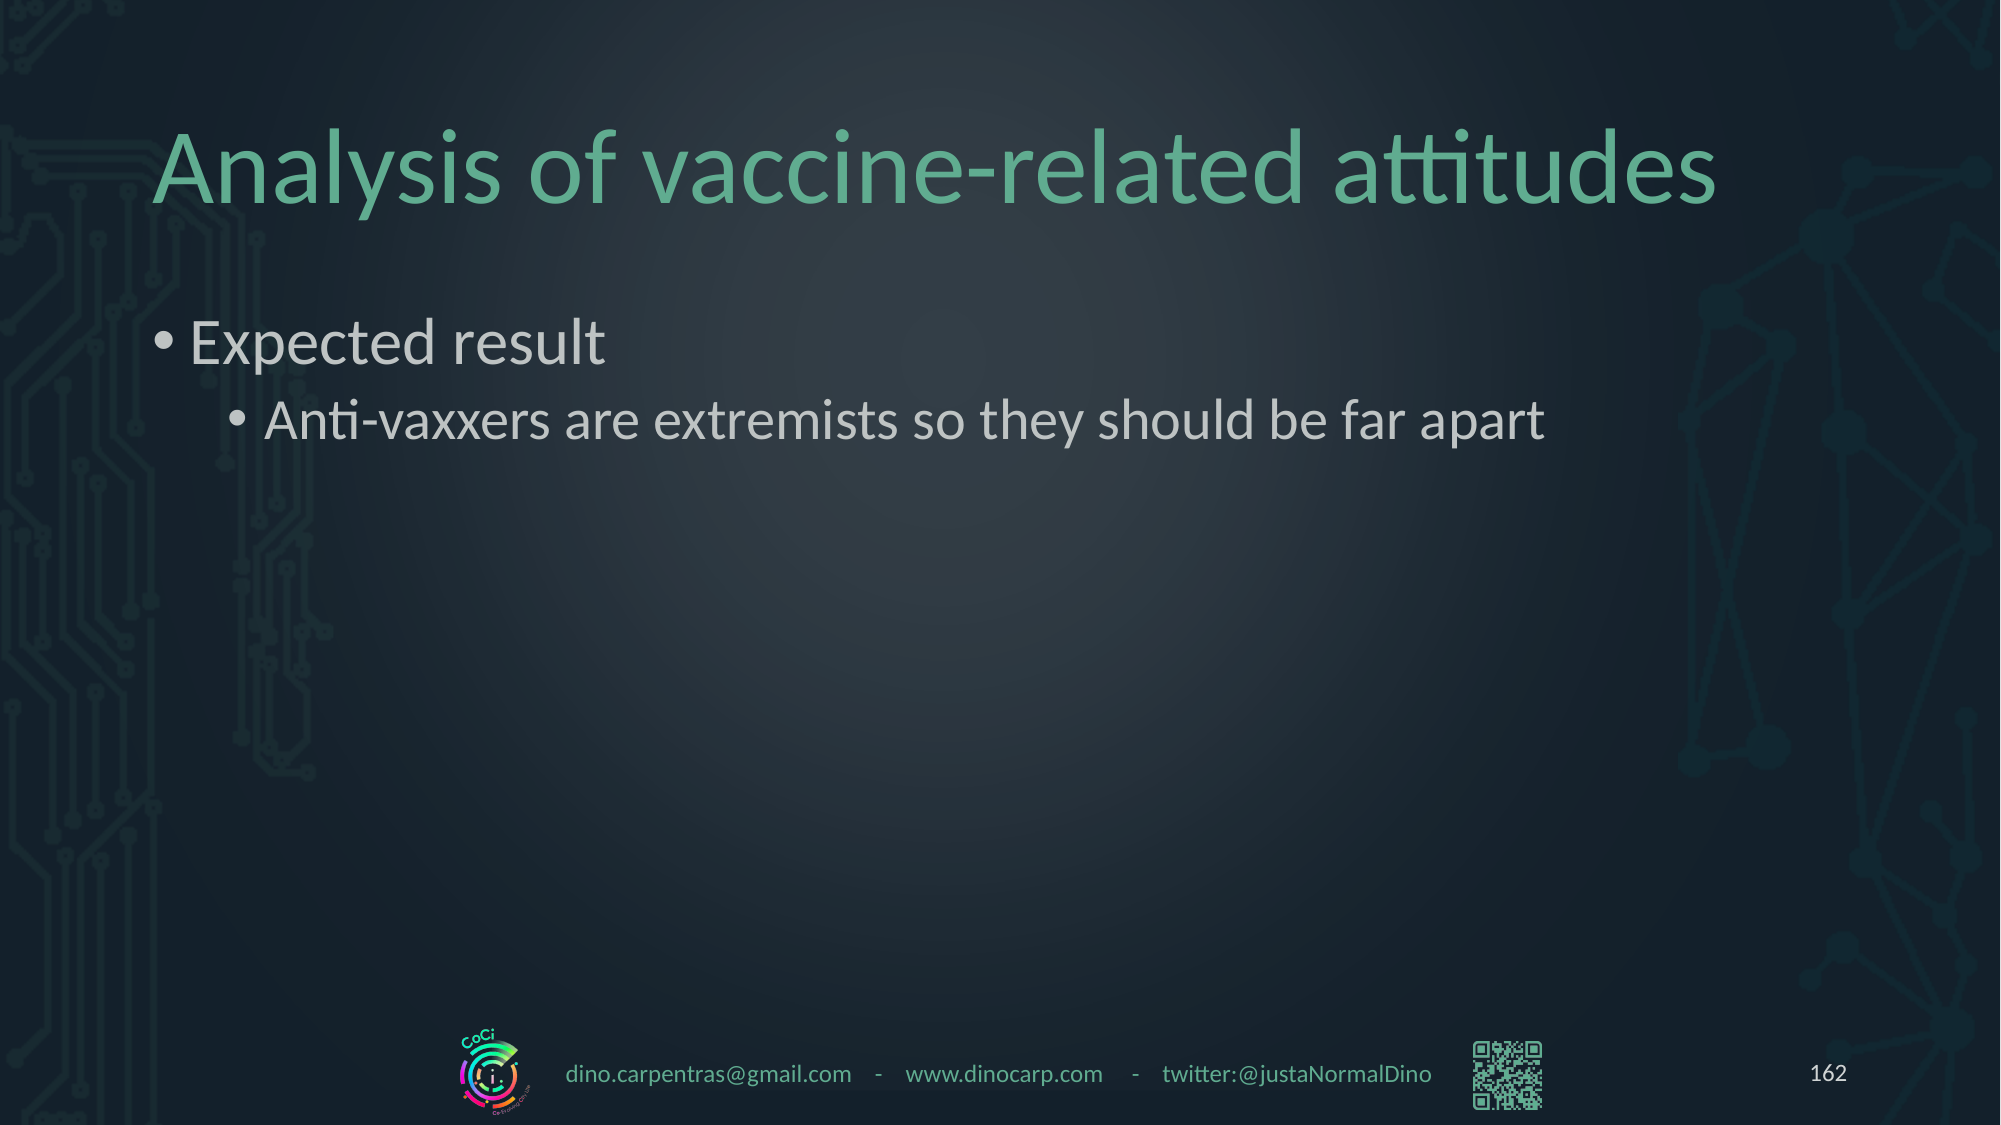

# Analysis of vaccine-related attitudes
Expected result
Anti-vaxxers are extremists so they should be far apart
162